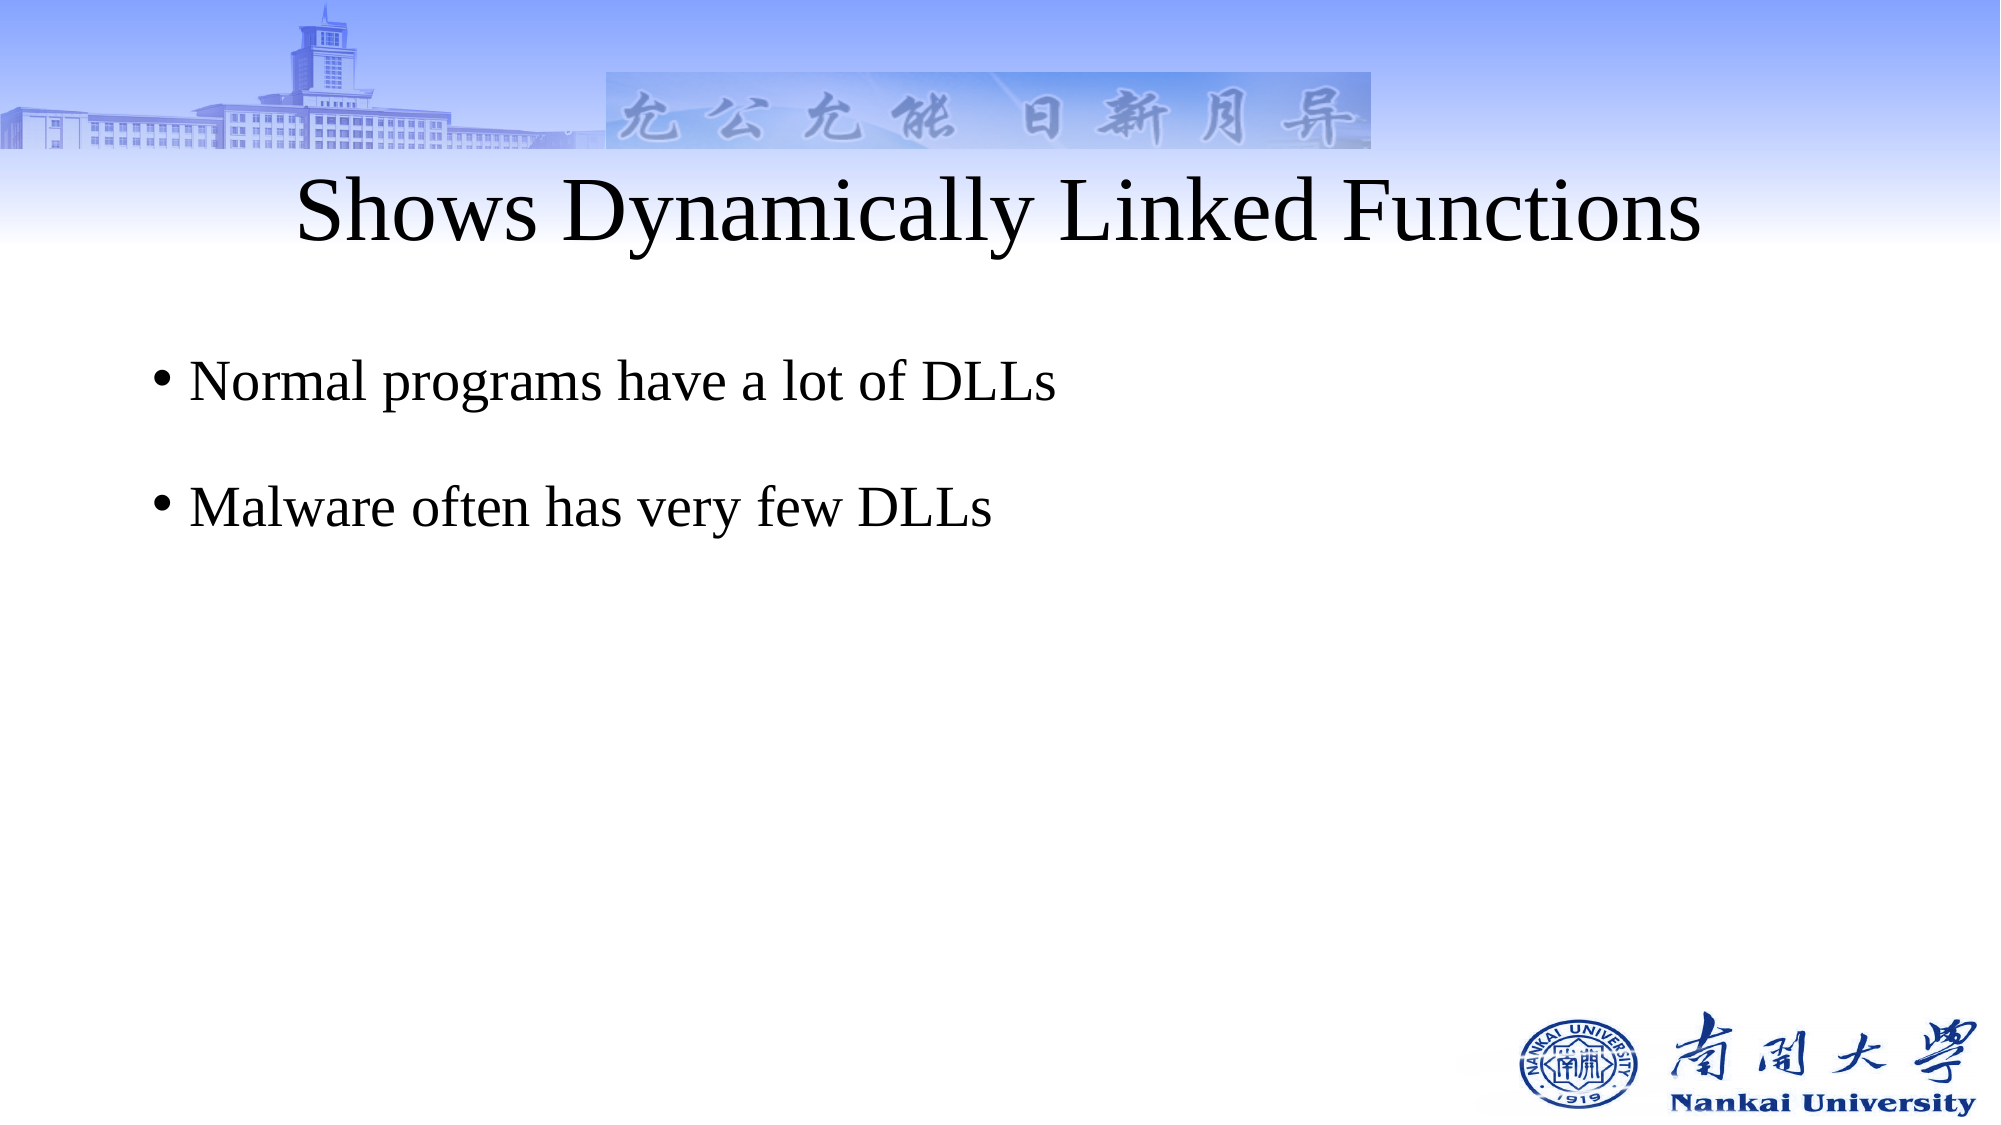

# Shows Dynamically Linked Functions
Normal programs have a lot of DLLs
Malware often has very few DLLs